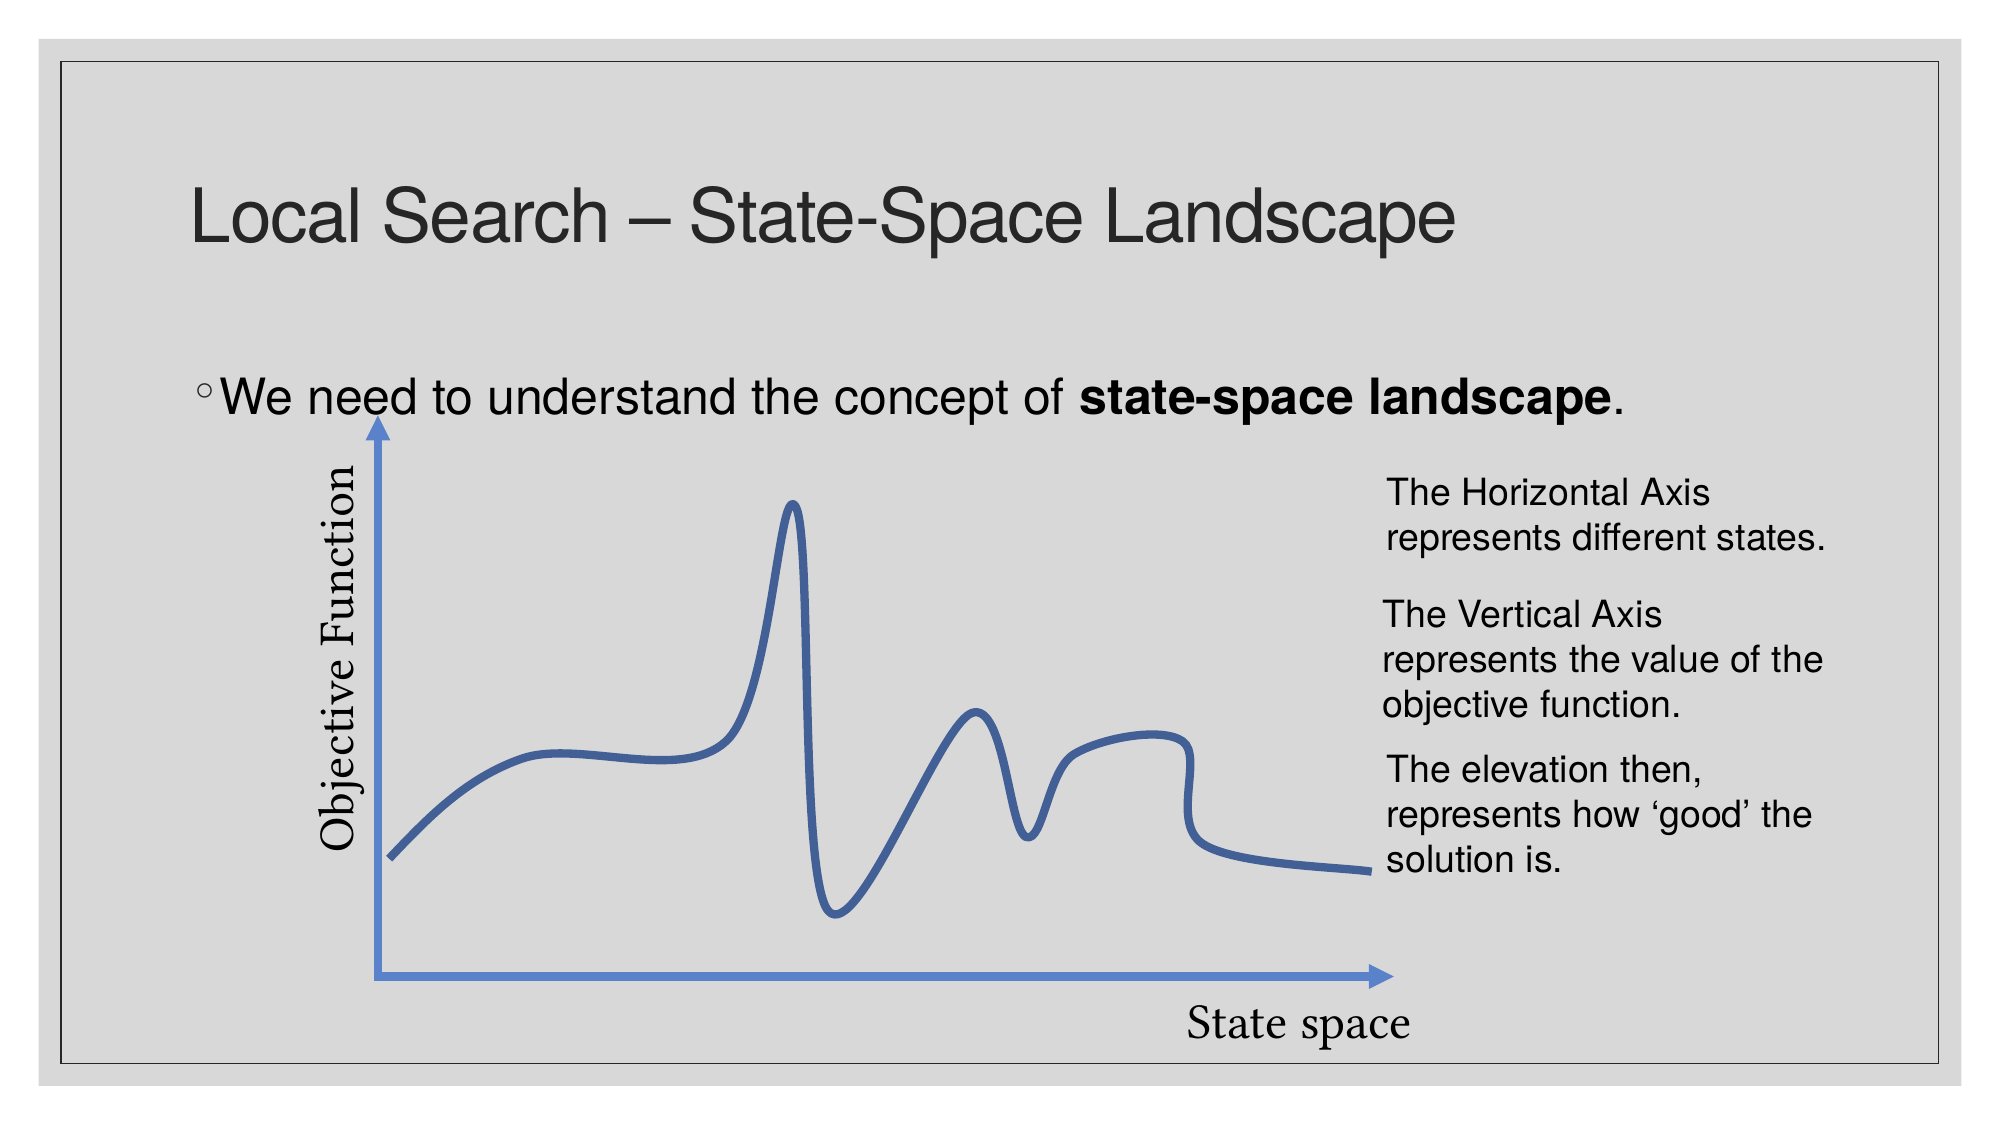

# Local Search – State-Space Landscape
We need to understand the concept of state-space landscape.

The Horizontal Axis represents different states.

The Vertical Axis represents the value of the objective function.
Objective Function
The elevation then, represents how ‘good’ the solution is.
State space